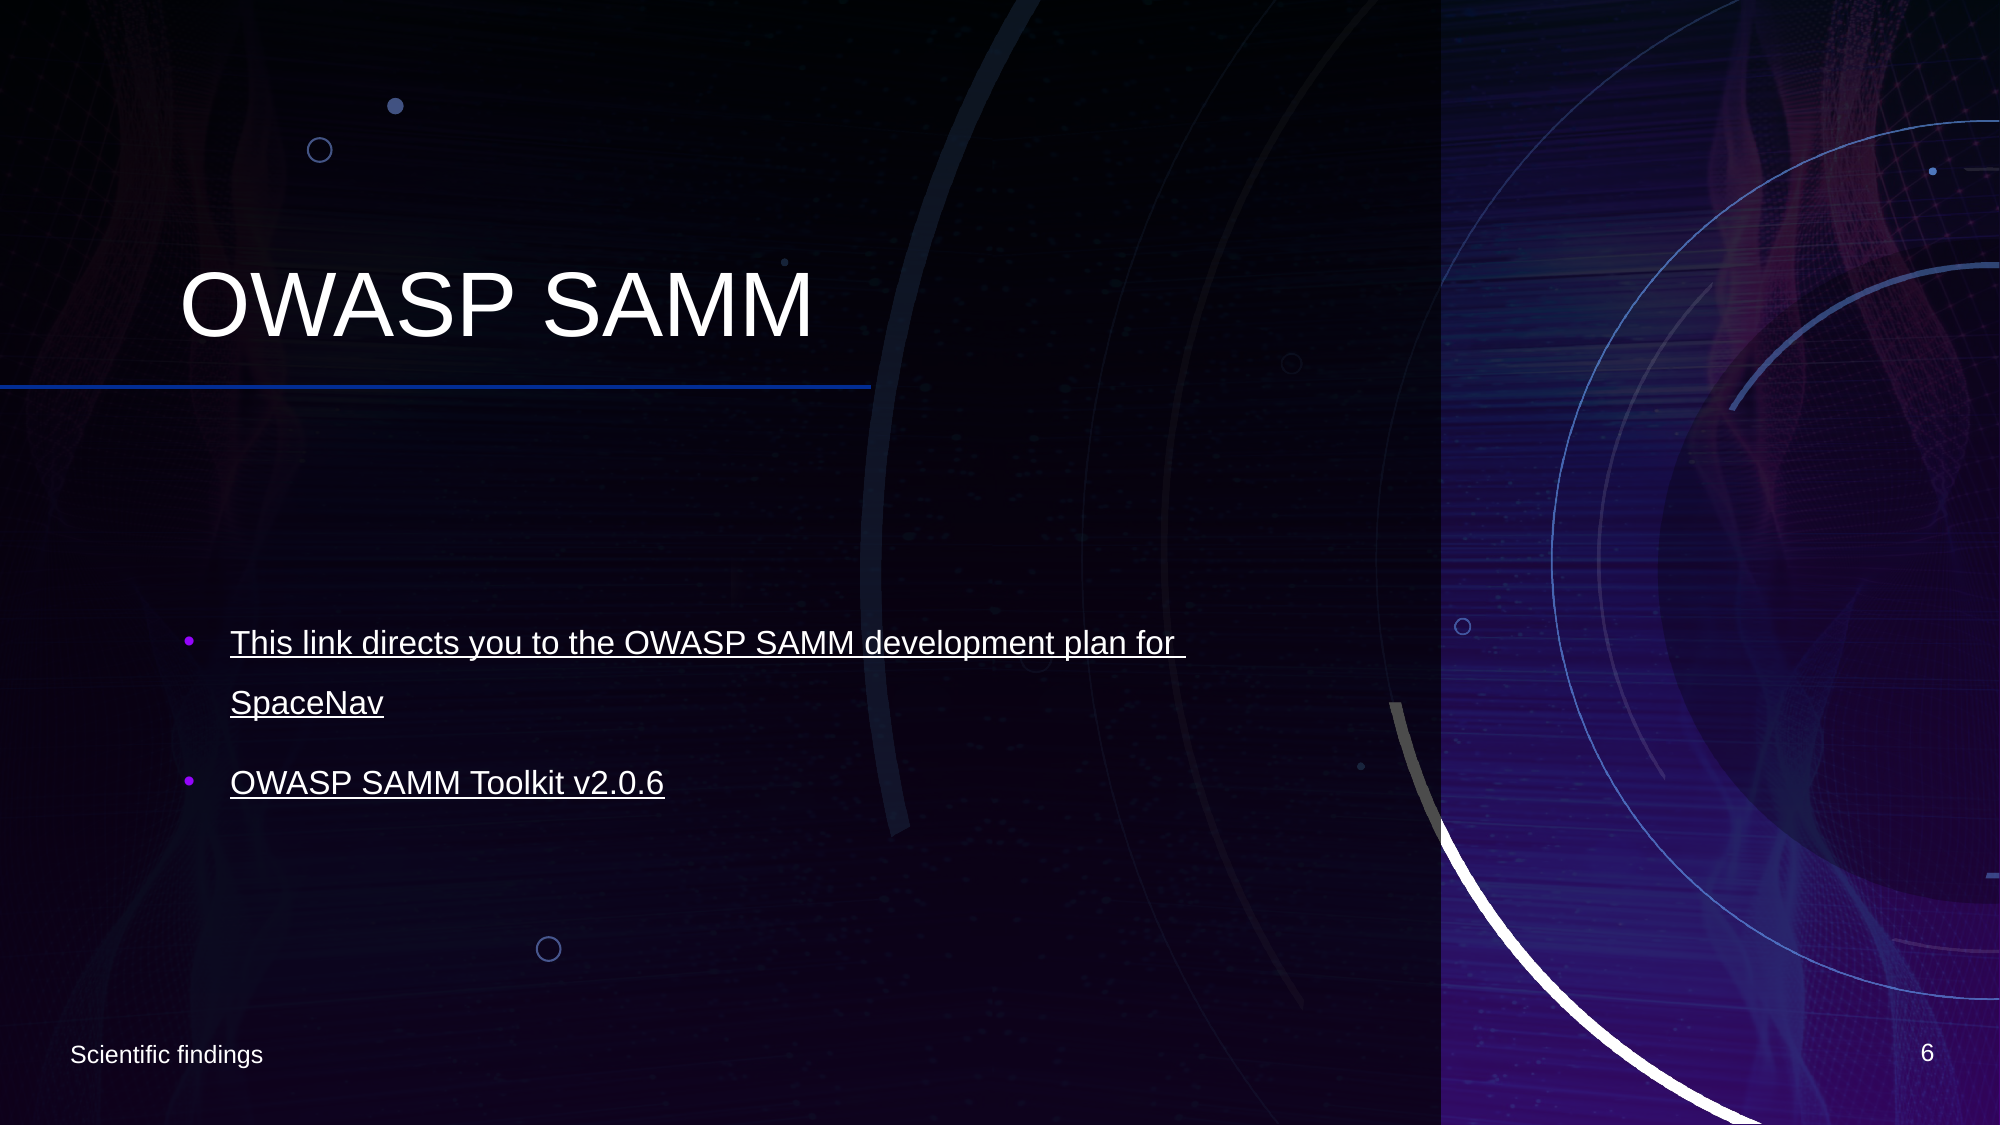

# OWASP SAMM

This link directs you to the OWASP SAMM development plan for SpaceNav
OWASP SAMM Toolkit v2.0.6
6
Scientific findings